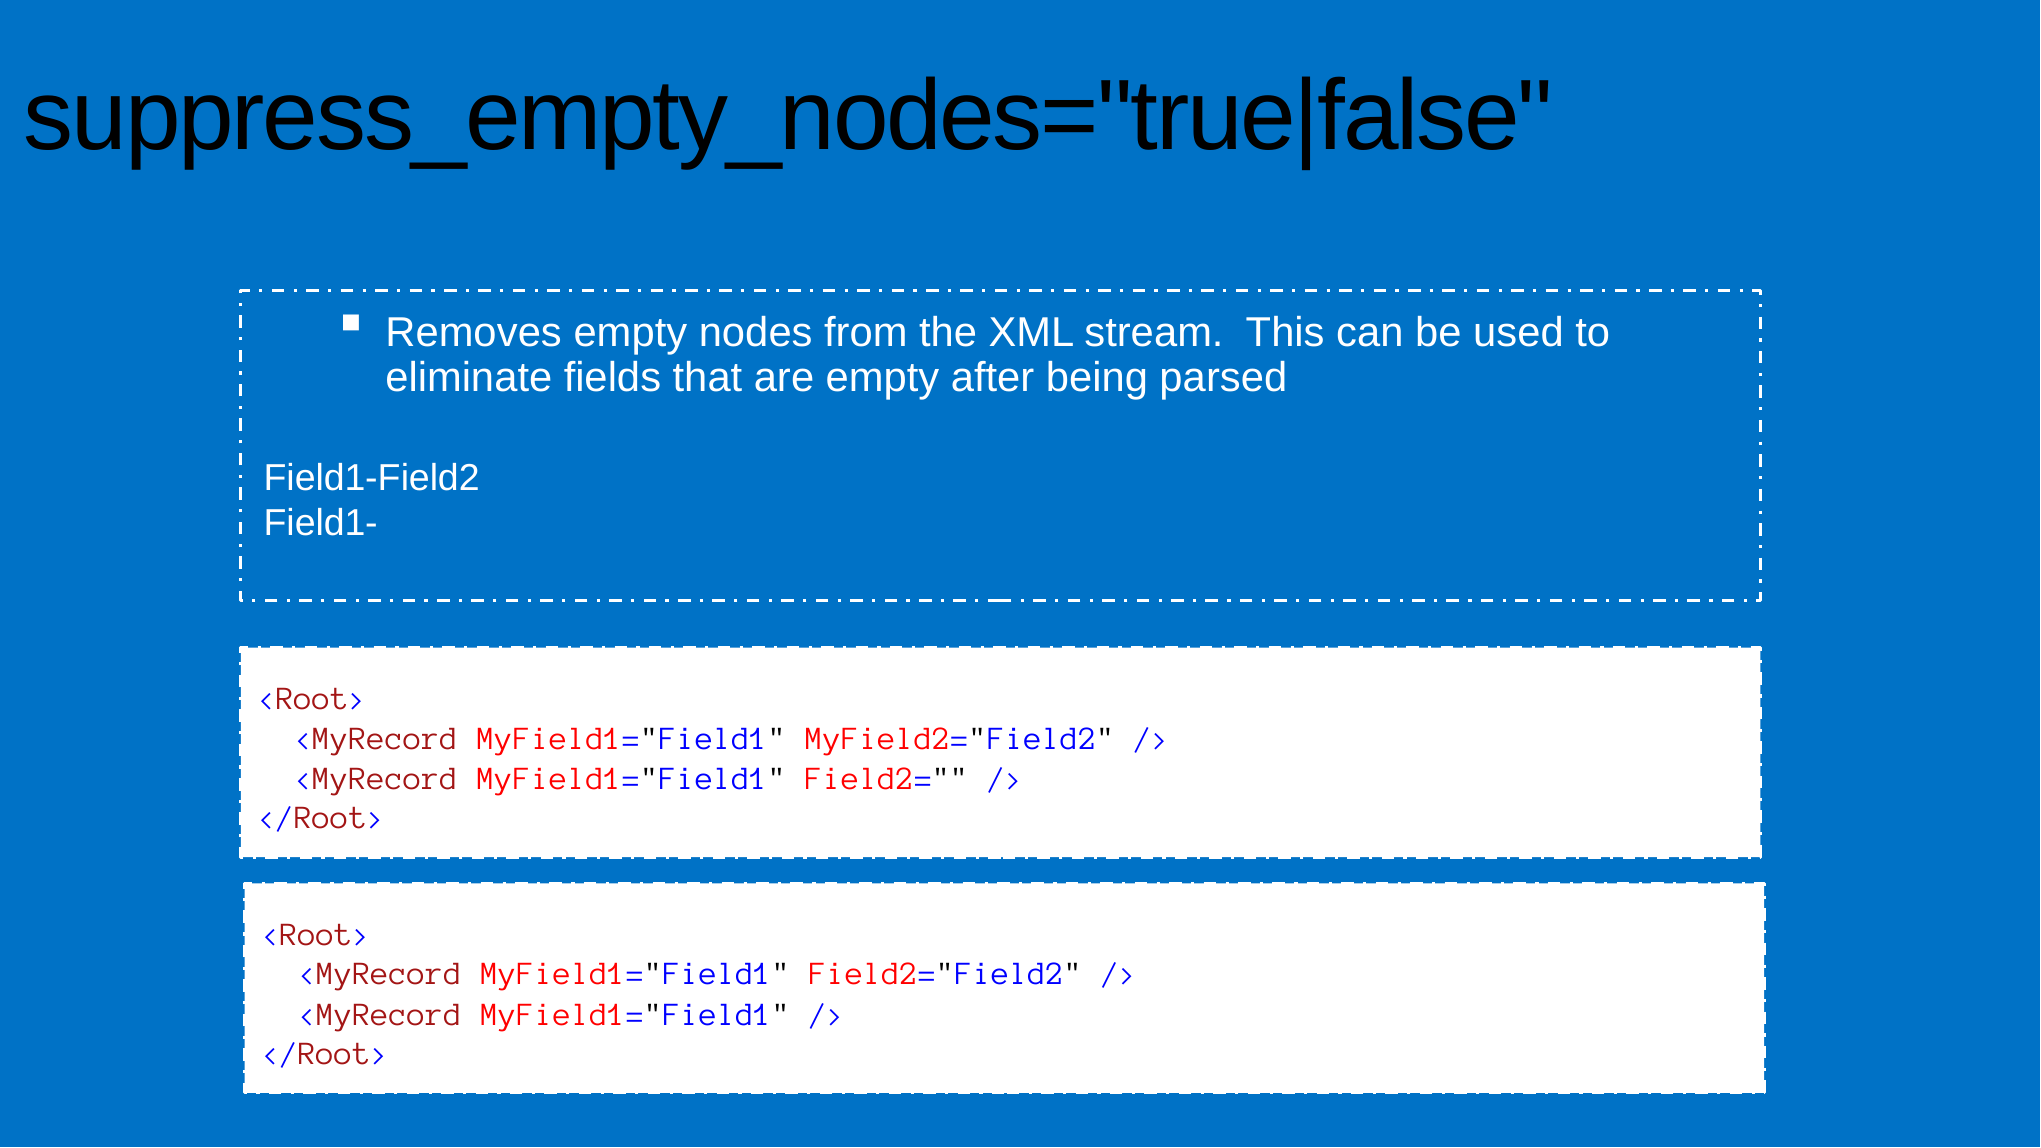

suppress_empty_nodes="true|false"

Removes empty nodes from the XML stream.  This can be used to eliminate fields that are empty after being parsed

Field1-Field2
Field1-

<Root>
  <MyRecord MyField1="Field1" MyField2="Field2" />
  <MyRecord MyField1="Field1" Field2="" />
</Root>

<Root>
  <MyRecord MyField1="Field1" Field2="Field2" />
  <MyRecord MyField1="Field1" />
</Root>